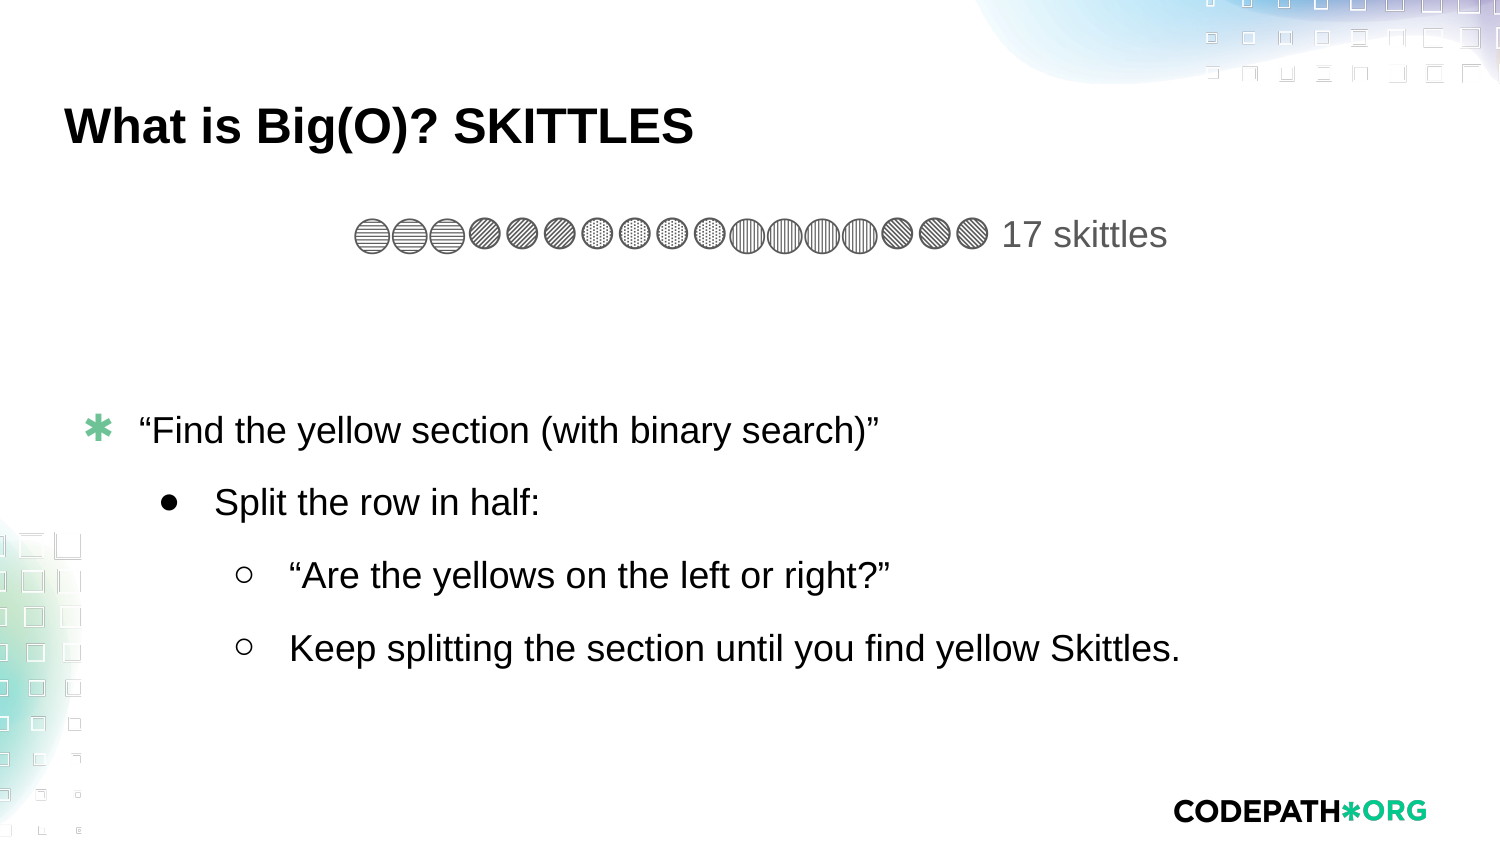

# What is Big(O)? SKITTLES
🔵🔵🔵🟣🟣🟣🟡🟡🟡🟡🔴🔴🔴🔴🟢🟢🟢 17 skittles
“Find the yellow section (with binary search)”
Split the row in half:
“Are the yellows on the left or right?”
Keep splitting the section until you find yellow Skittles.